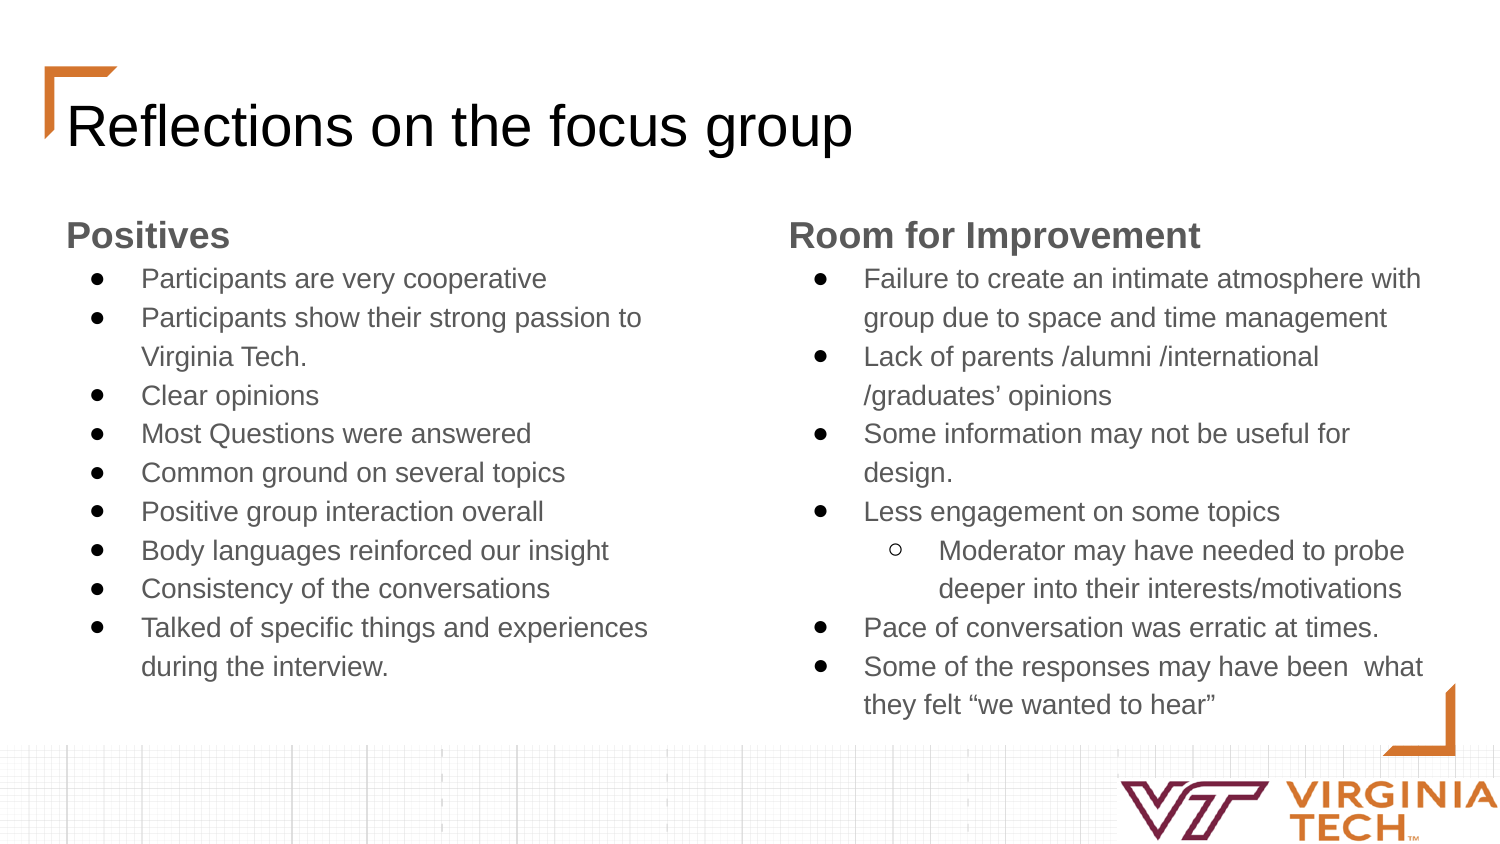

# Reflections on the focus group
Positives
Participants are very cooperative
Participants show their strong passion to Virginia Tech.
Clear opinions
Most Questions were answered
Common ground on several topics
Positive group interaction overall
Body languages reinforced our insight
Consistency of the conversations
Talked of specific things and experiences during the interview.
Room for Improvement
Failure to create an intimate atmosphere with group due to space and time management
Lack of parents /alumni /international /graduates’ opinions
Some information may not be useful for design.
Less engagement on some topics
Moderator may have needed to probe deeper into their interests/motivations
Pace of conversation was erratic at times.
Some of the responses may have been  what they felt “we wanted to hear”